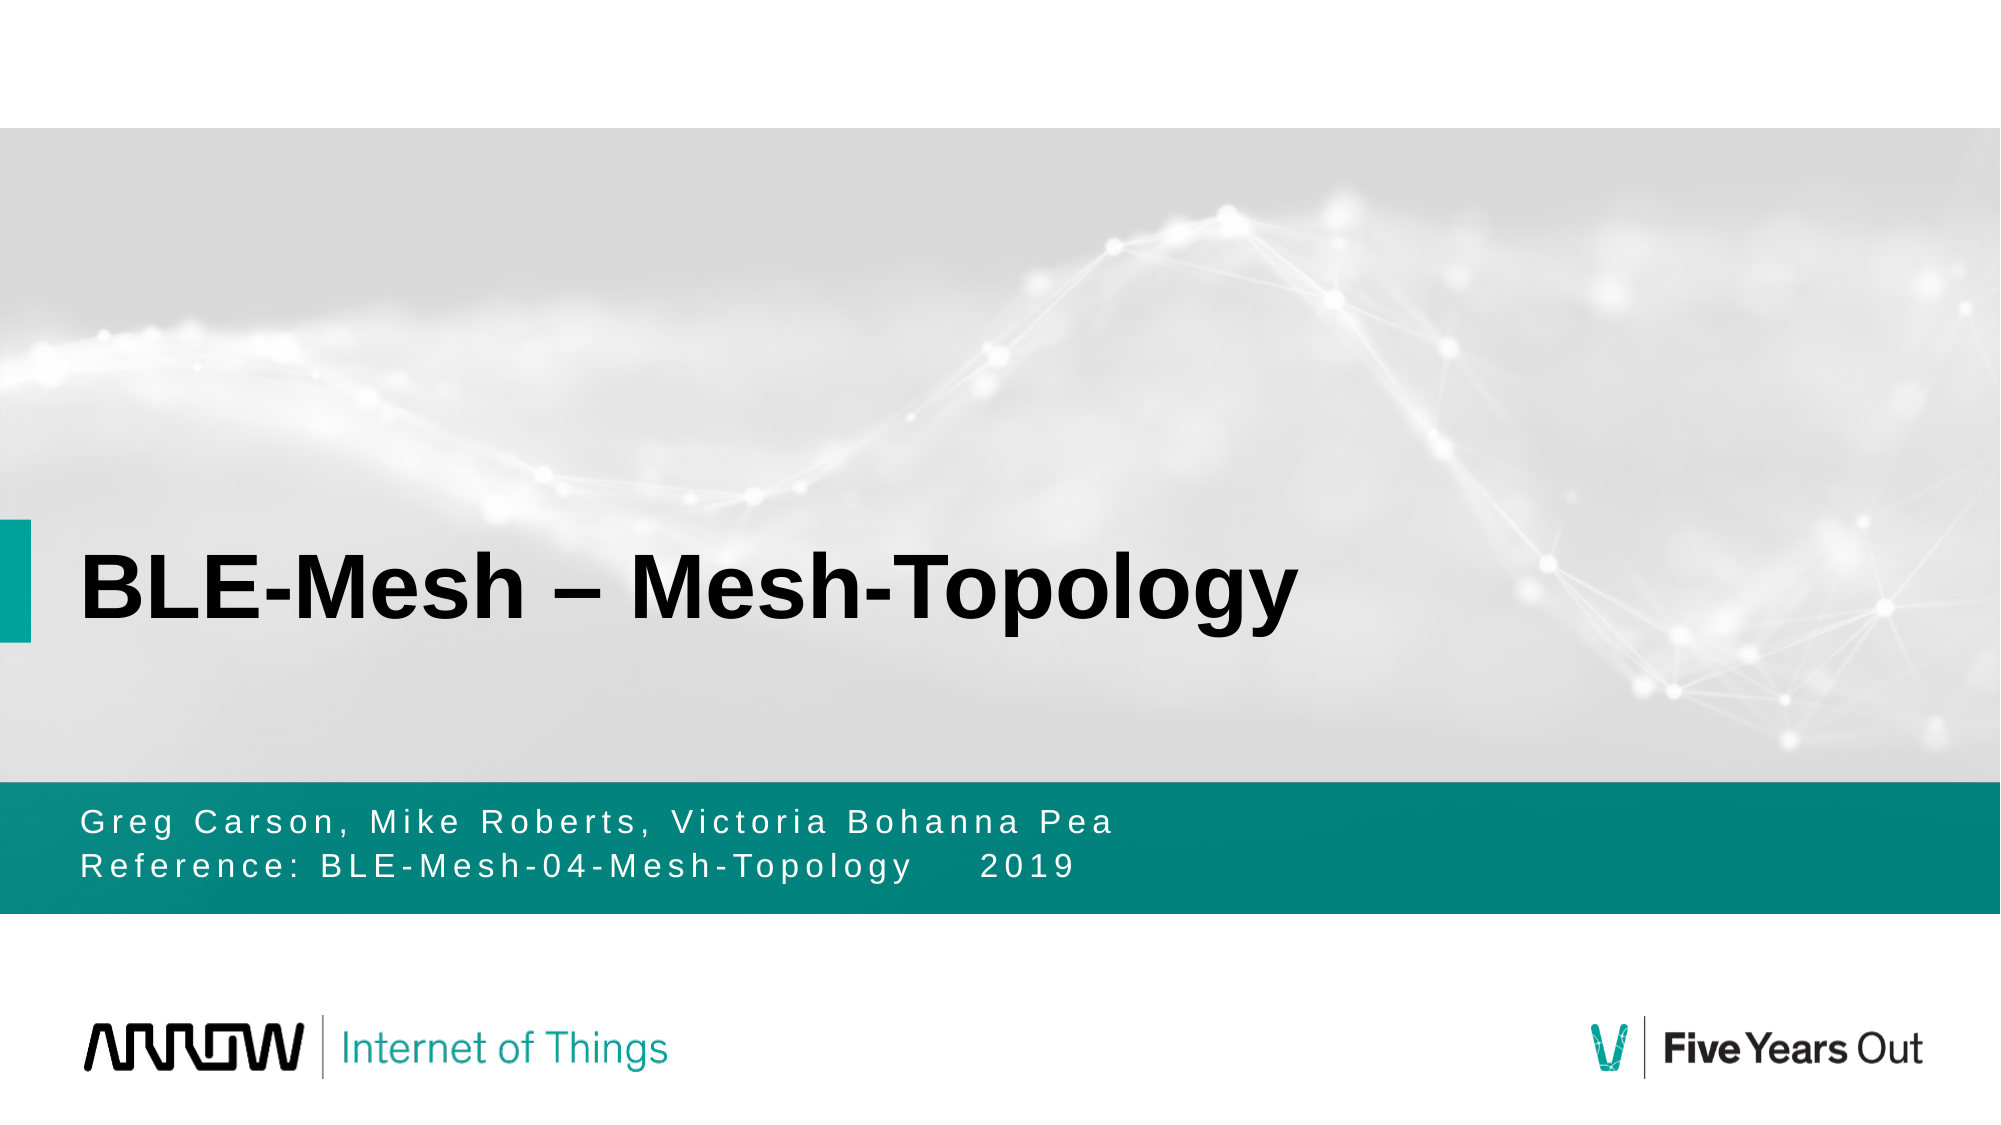

BLE-Mesh – Mesh-Topology

Greg Carson, Mike Roberts, Victoria Bohanna Pea
Reference: BLE-Mesh-04-Mesh-Topology	2019